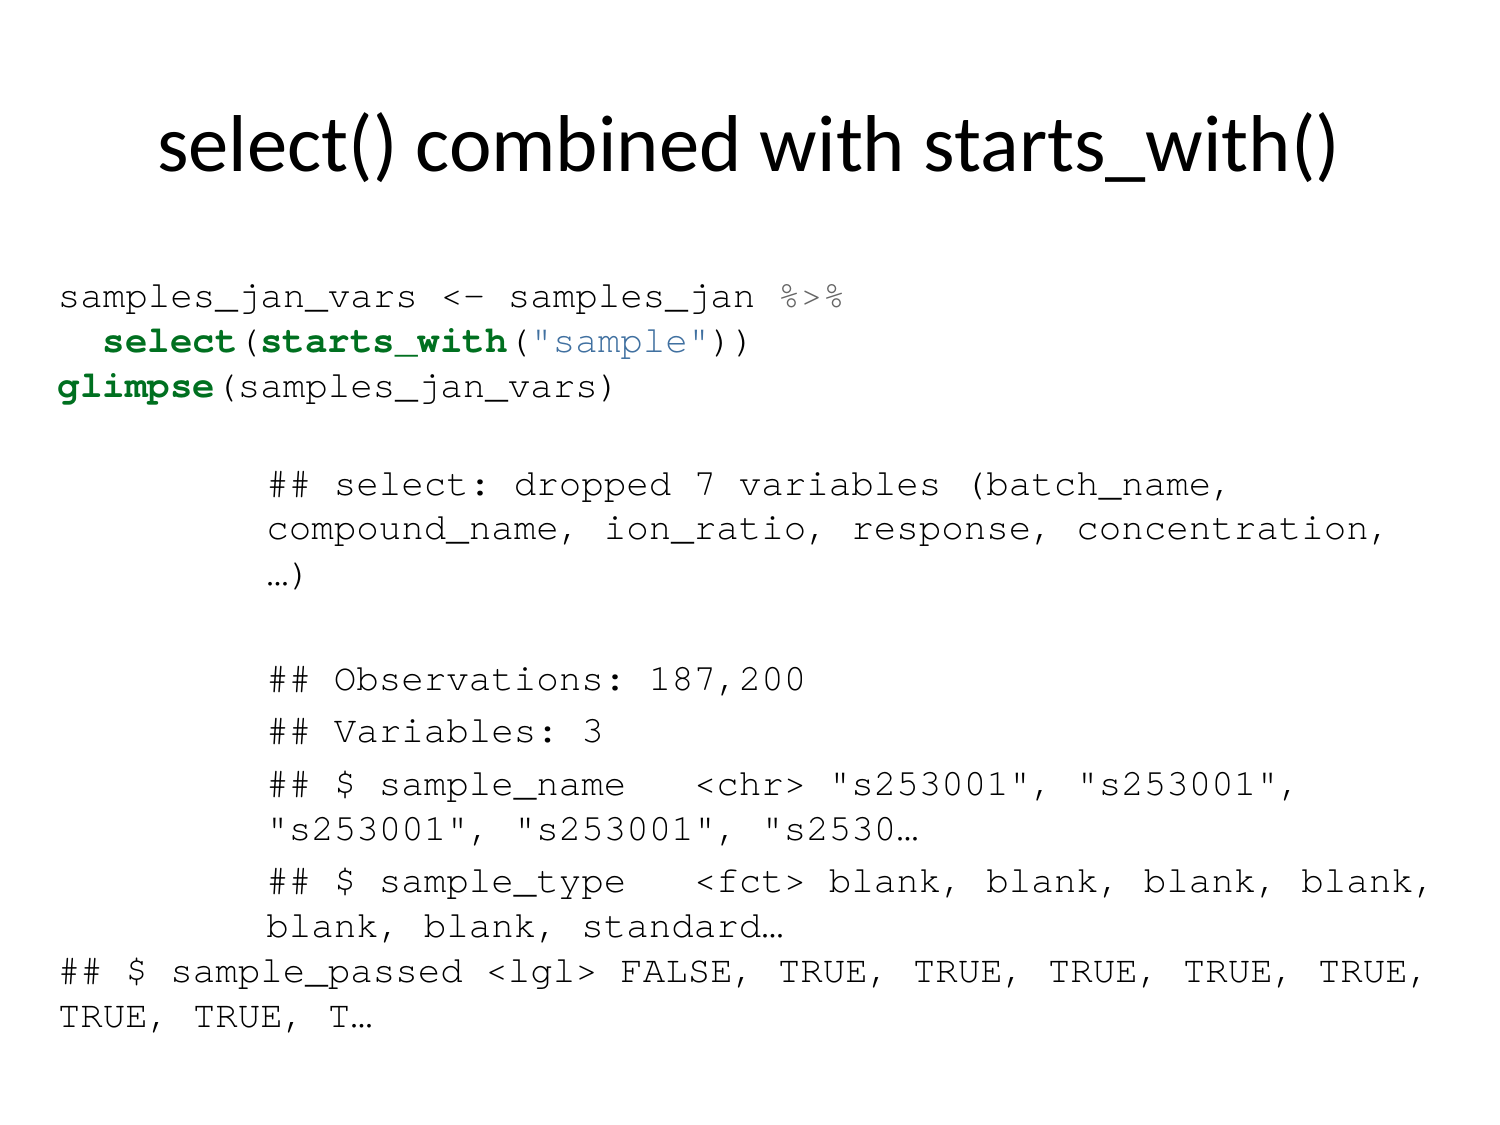

# select() combined with starts_with()
samples_jan_vars <- samples_jan %>%
  select(starts_with("sample"))
glimpse(samples_jan_vars)

## select: dropped 7 variables (batch_name, compound_name, ion_ratio, response, concentration, …)

## Observations: 187,200
## Variables: 3
## $ sample_name   <chr> "s253001", "s253001", "s253001", "s253001", "s2530…
## $ sample_type   <fct> blank, blank, blank, blank, blank, blank, standard…
## $ sample_passed <lgl> FALSE, TRUE, TRUE, TRUE, TRUE, TRUE, TRUE, TRUE, T…